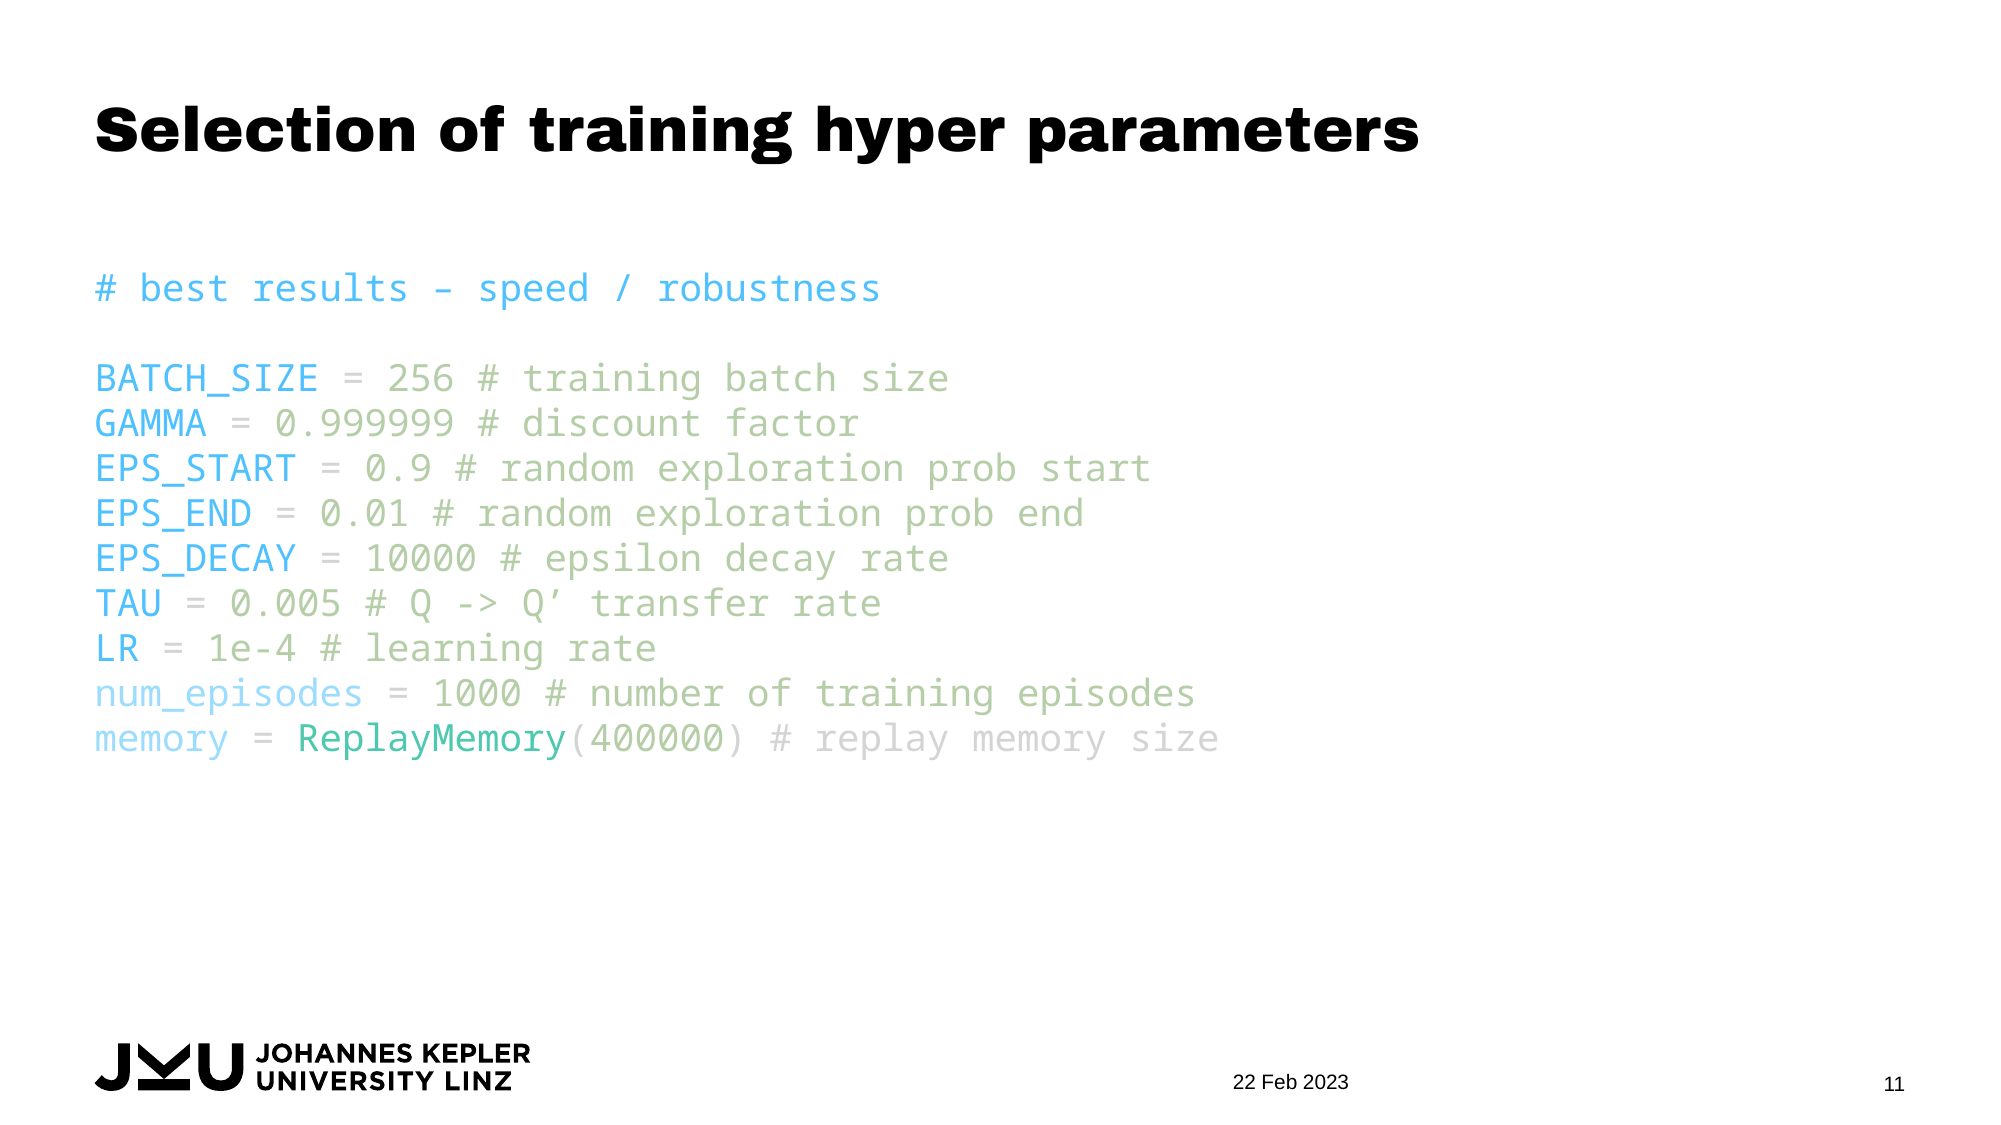

# Selection of training hyper parameters
# best results – speed / robustness

BATCH_SIZE = 256 # training batch size
GAMMA = 0.999999 # discount factor
EPS_START = 0.9 # random exploration prob start
EPS_END = 0.01 # random exploration prob end
EPS_DECAY = 10000 # epsilon decay rate
TAU = 0.005 # Q -> Q’ transfer rate
LR = 1e-4 # learning rate
num_episodes = 1000 # number of training episodes
memory = ReplayMemory(400000) # replay memory size
22 Feb 2023
11